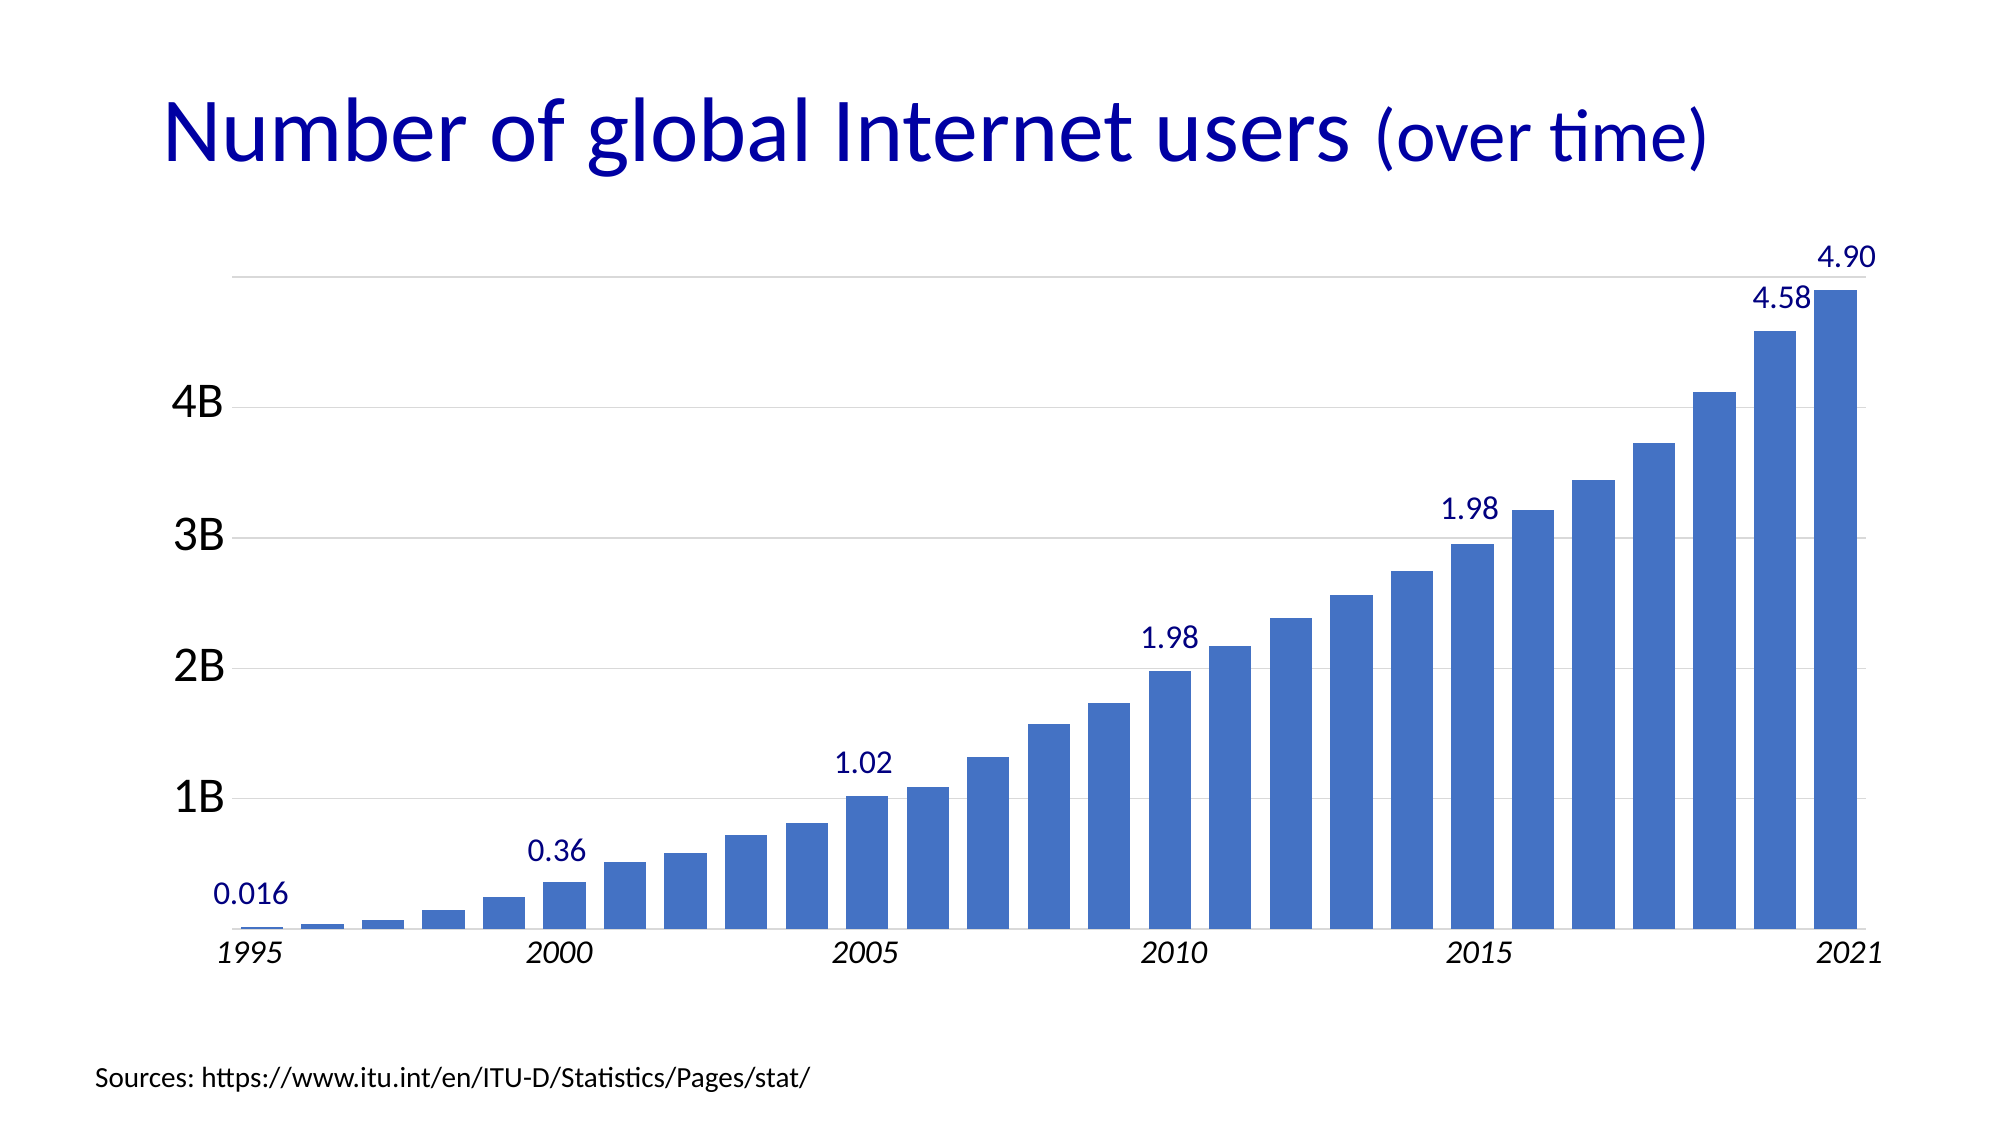

### Chart:

| Category |  |
|---|---|
4.90

4.58
4B
1.98
3B
1.98
2B
Primary reasons why global Internet users aged 16 to 64 use the Internet
1.02
1B
0.36
0.016
1995
2000
2005
2010
2015
2021
# Number of global Internet users (over time)
Sources: https://www.itu.int/en/ITU-D/Statistics/Pages/stat/